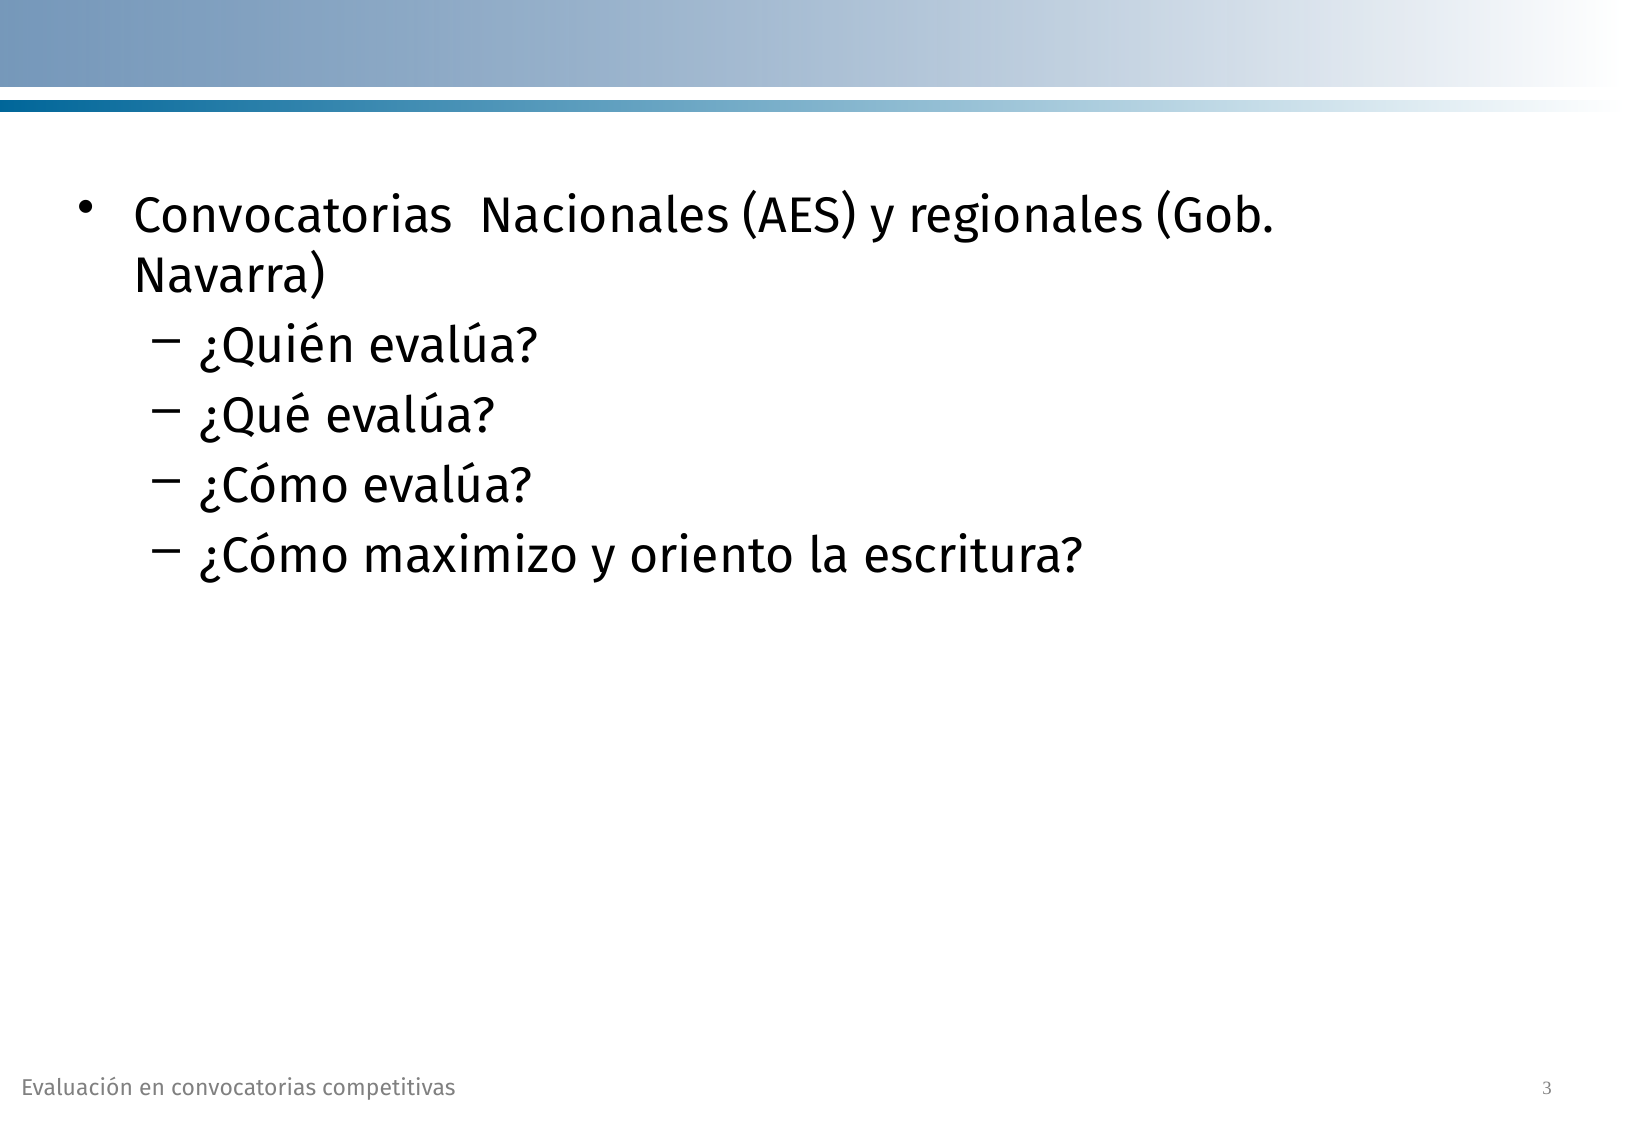

#
Convocatorias  Nacionales (AES) y regionales (Gob. Navarra)
¿Quién evalúa?
¿Qué evalúa?
¿Cómo evalúa?
¿Cómo maximizo y oriento la escritura?

Evaluación en convocatorias competitivas